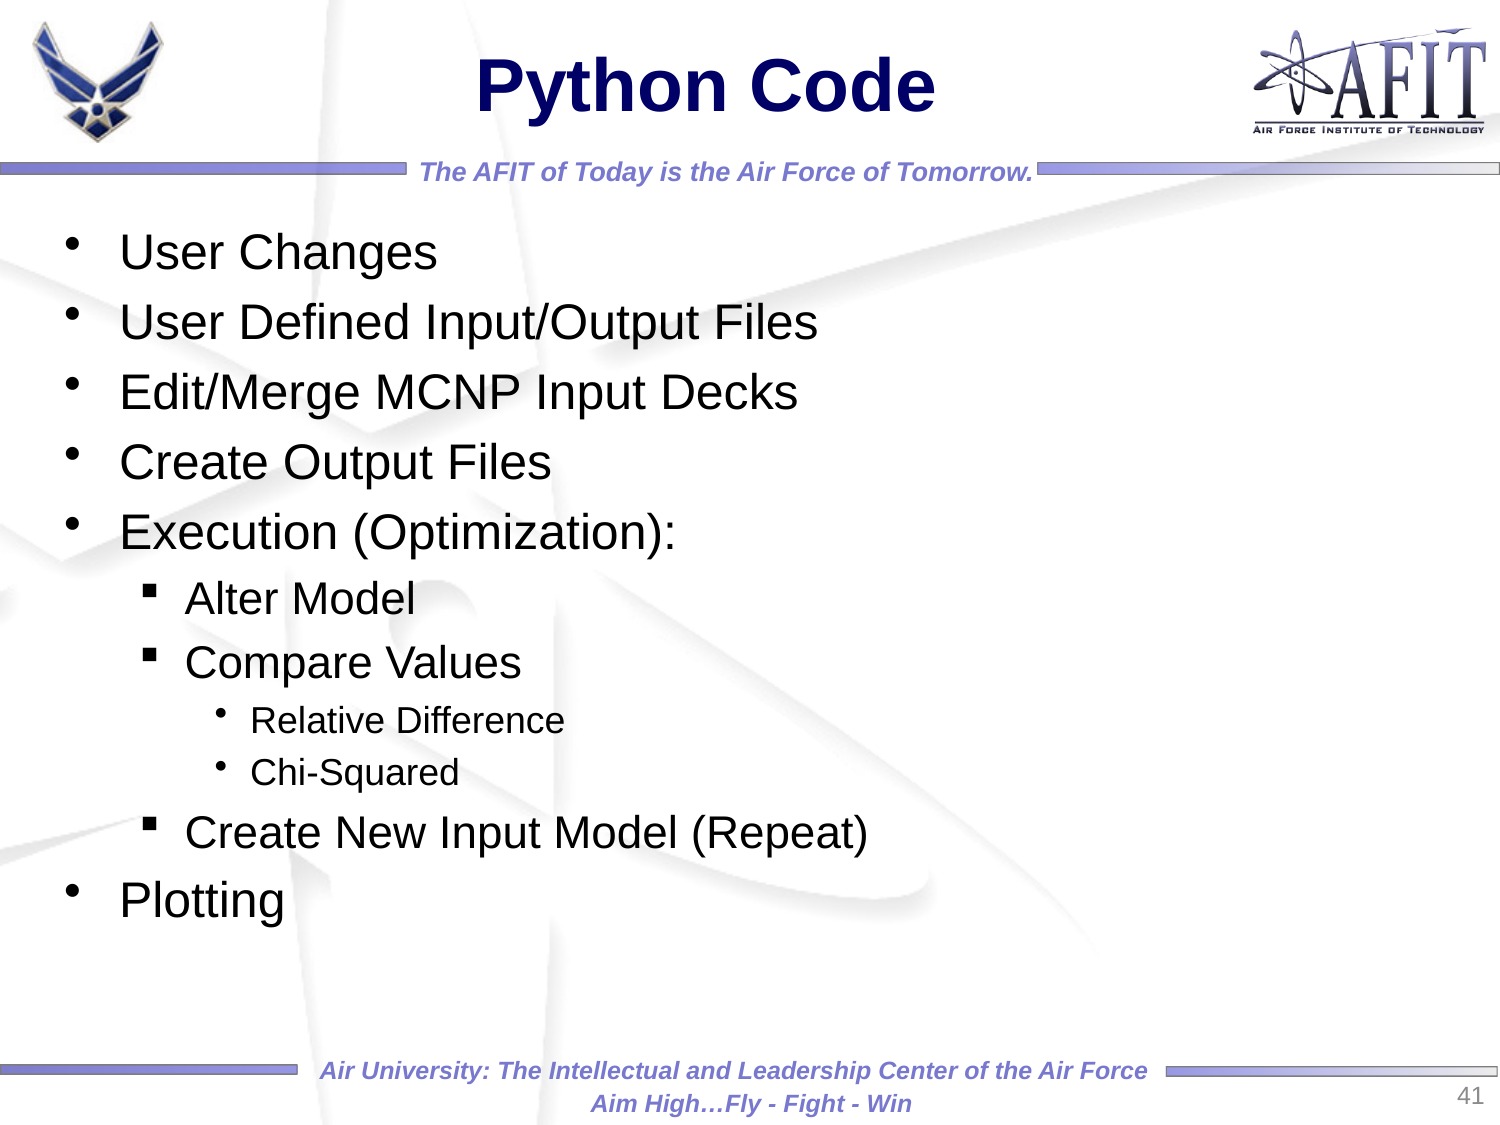

# Python Code
User Changes
User Defined Input/Output Files
Edit/Merge MCNP Input Decks
Create Output Files
Execution (Optimization):
Alter Model
Compare Values
Relative Difference
Chi-Squared
Create New Input Model (Repeat)
Plotting
41